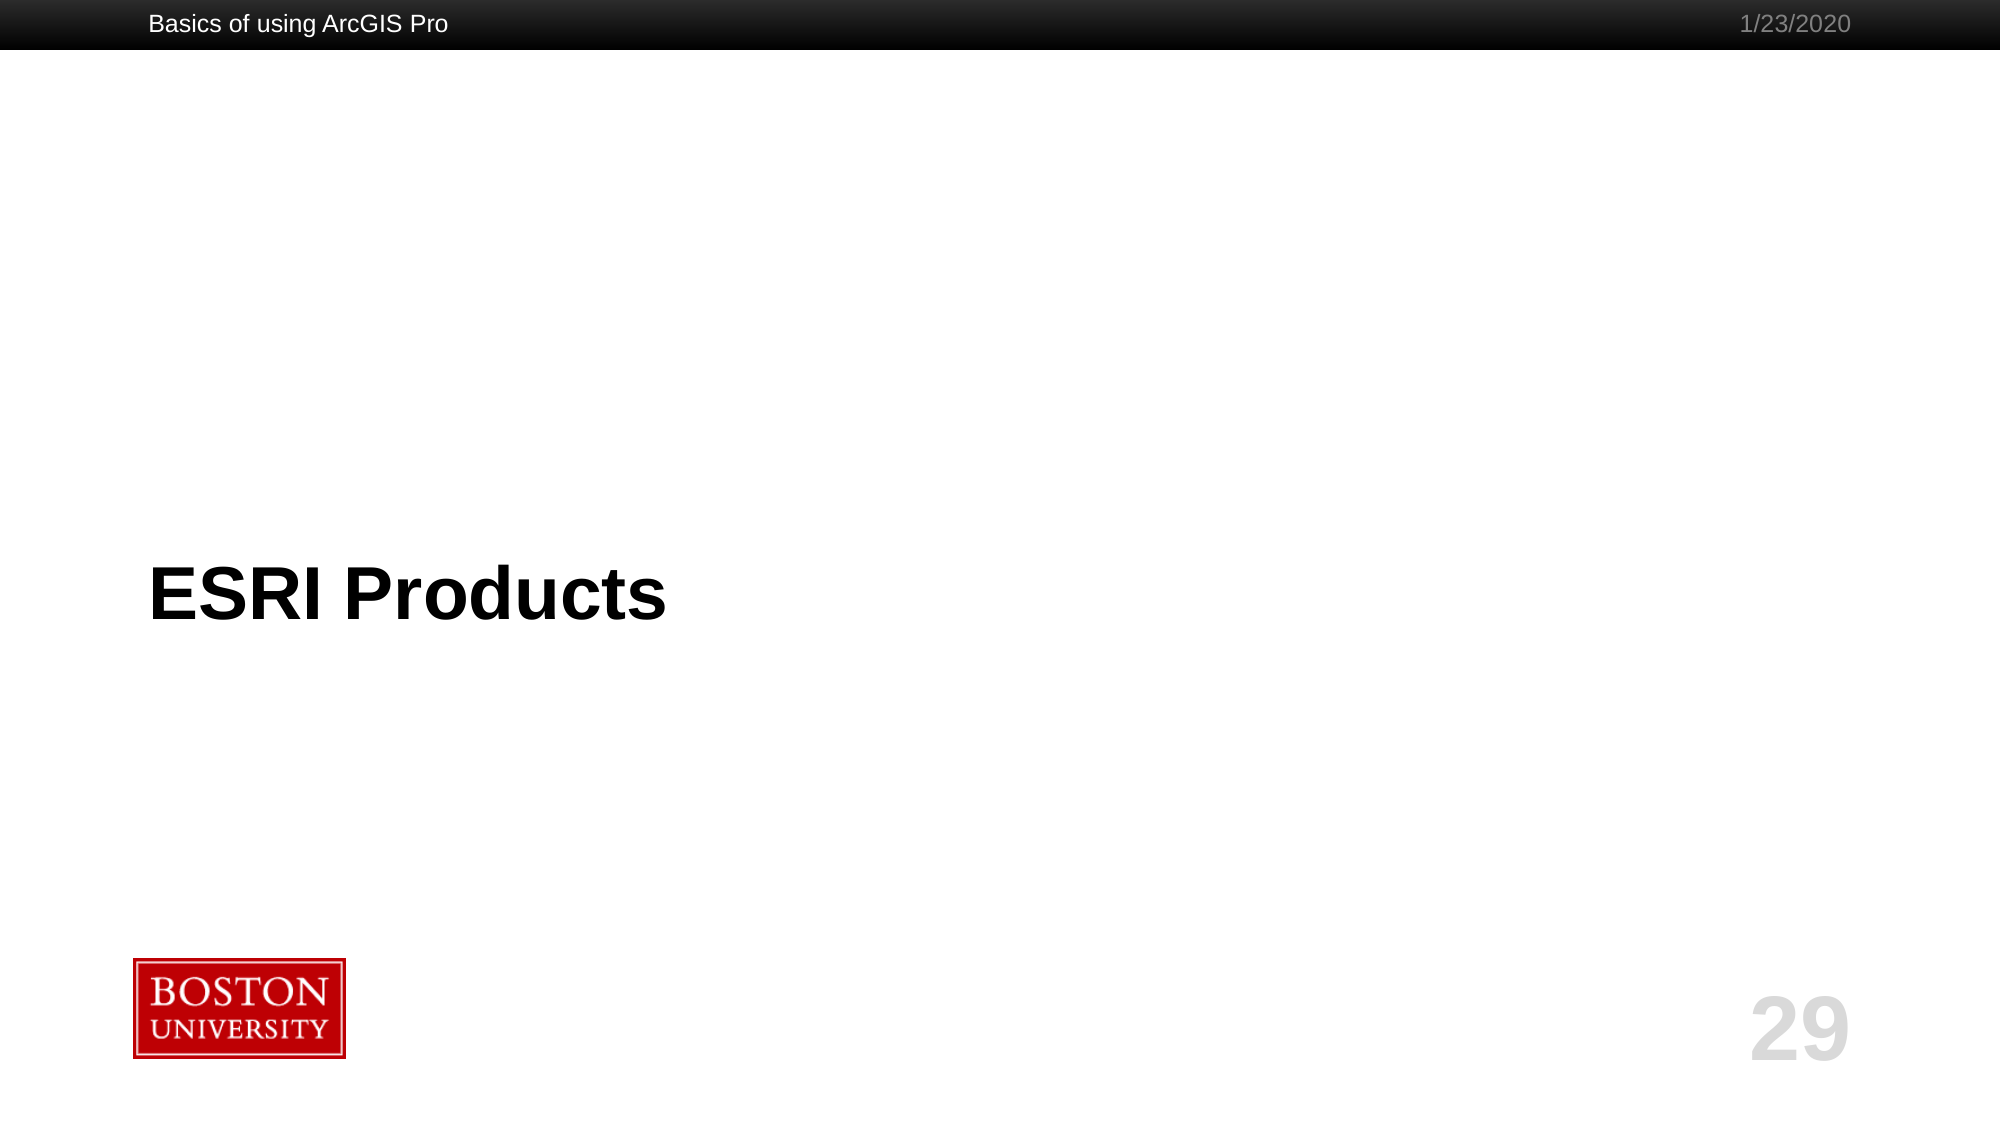

Basics of using ArcGIS Pro
1/23/2020
# ESRI Products
29